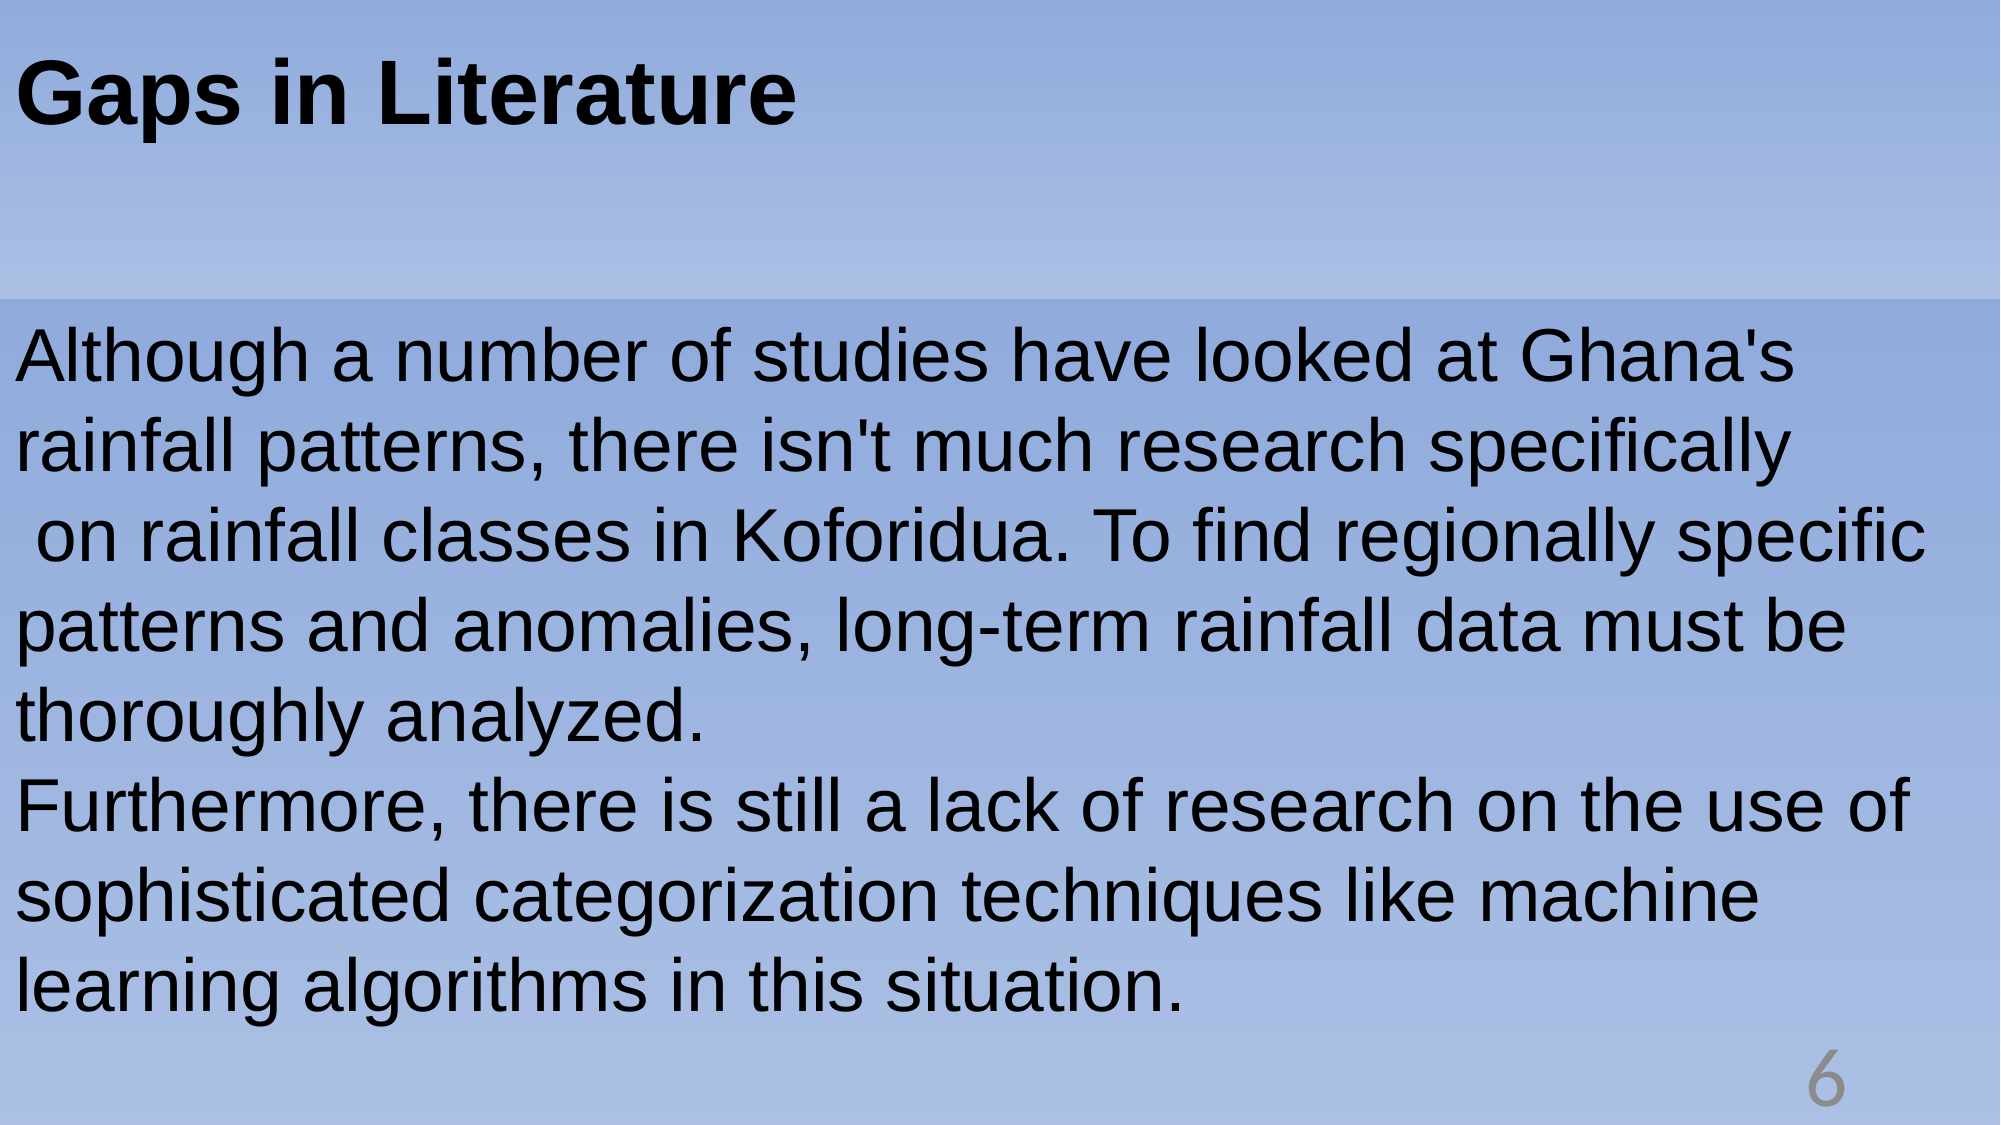

# Gaps in Literature
Although a number of studies have looked at Ghana's rainfall patterns, there isn't much research specifically
 on rainfall classes in Koforidua. To find regionally specific patterns and anomalies, long-term rainfall data must be thoroughly analyzed.
Furthermore, there is still a lack of research on the use of sophisticated categorization techniques like machine
learning algorithms in this situation.

6